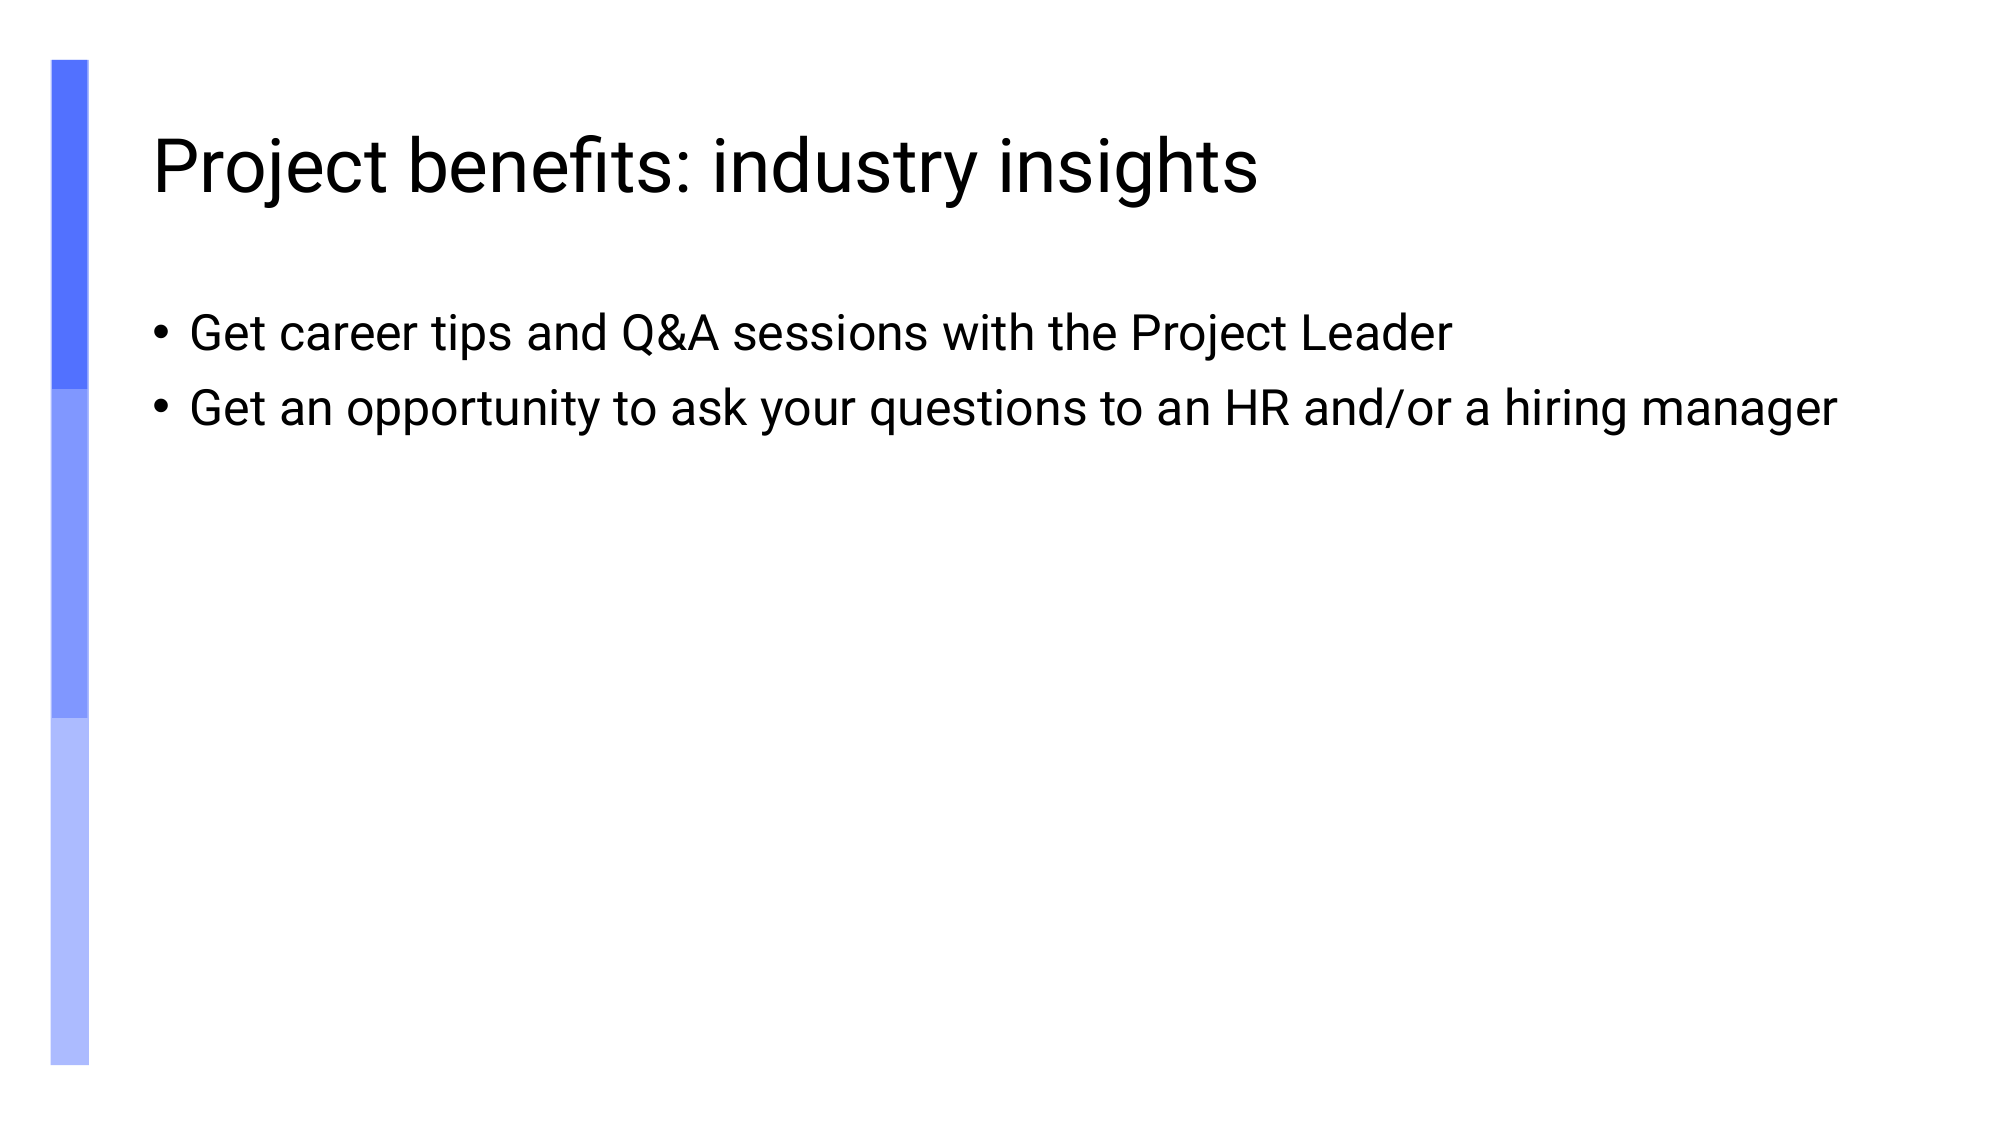

# Project benefits: industry insights
Get career tips and Q&A sessions with the Project Leader
Get an opportunity to ask your questions to an HR and/or a hiring manager